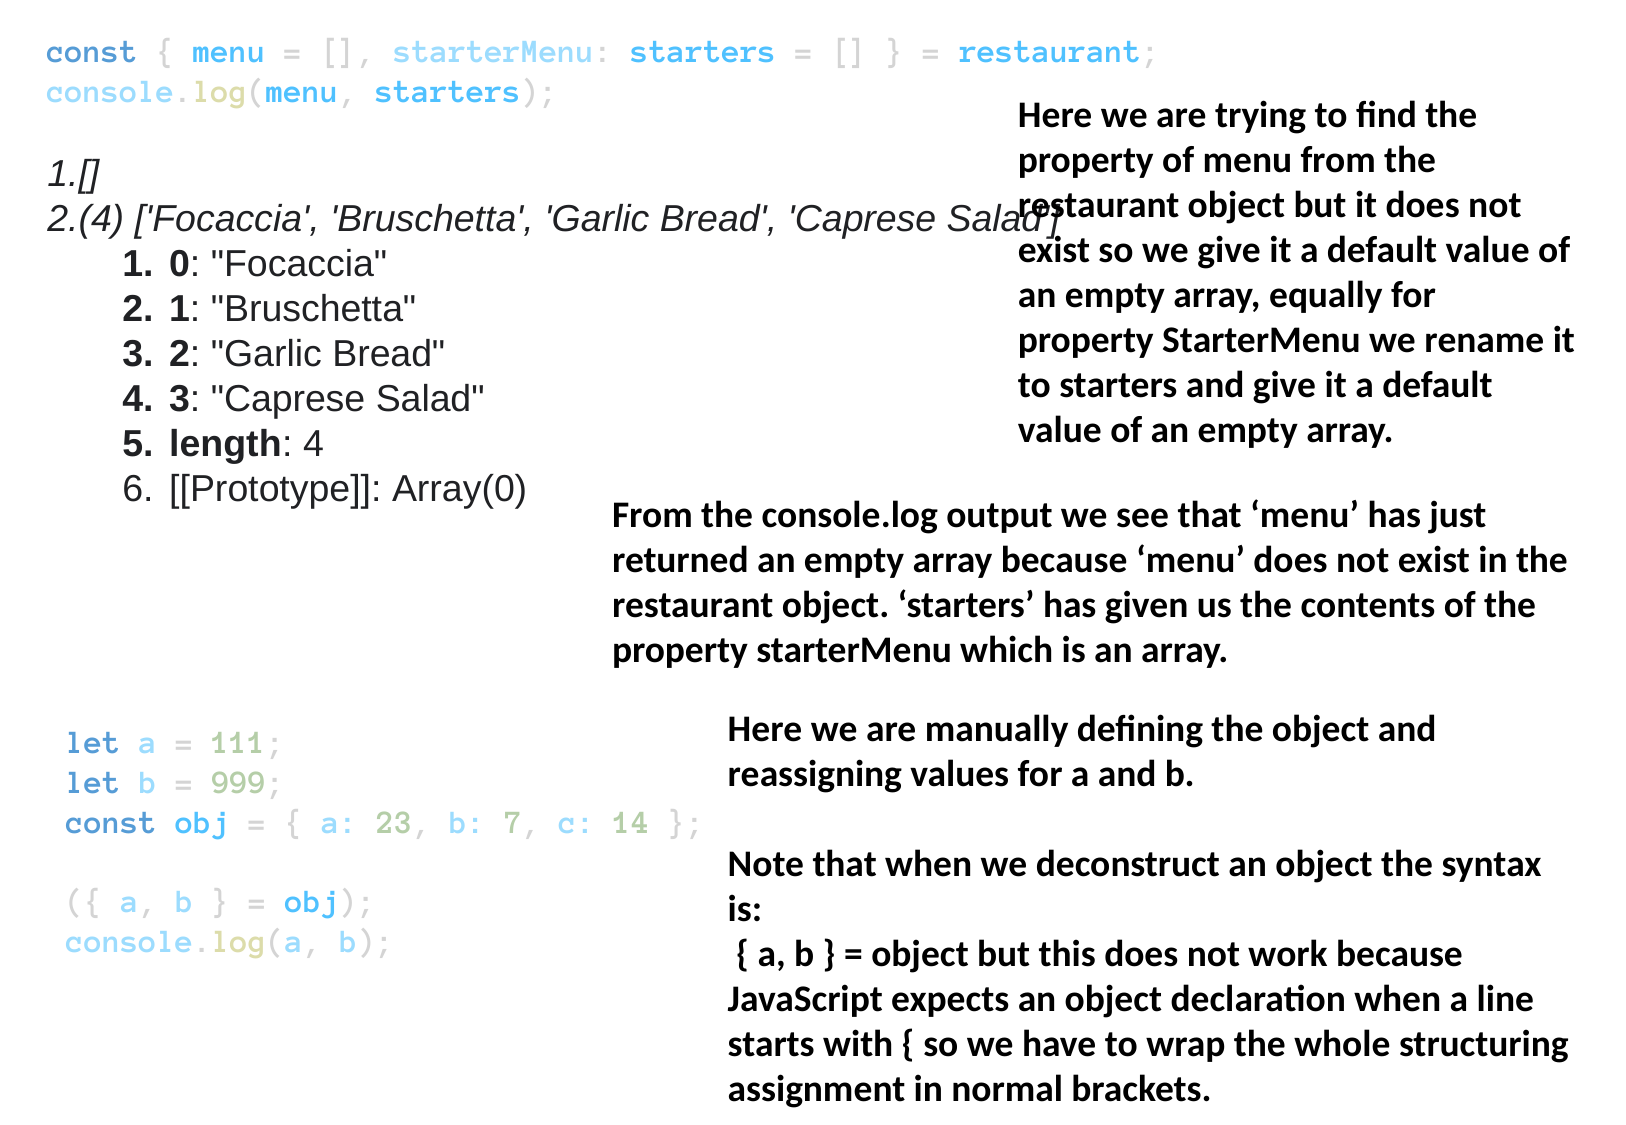

const { menu = [], starterMenu: starters = [] } = restaurant;
console.log(menu, starters);

[]
(4) ['Focaccia', 'Bruschetta', 'Garlic Bread', 'Caprese Salad']
0: "Focaccia"
1: "Bruschetta"
2: "Garlic Bread"
3: "Caprese Salad"
length: 4
[[Prototype]]: Array(0)
Here we are trying to find the property of menu from the restaurant object but it does not exist so we give it a default value of an empty array, equally for property StarterMenu we rename it to starters and give it a default value of an empty array.
From the console.log output we see that ‘menu’ has just returned an empty array because ‘menu’ does not exist in the restaurant object. ‘starters’ has given us the contents of the property starterMenu which is an array.
Here we are manually defining the object and reassigning values for a and b.

Note that when we deconstruct an object the syntax is:
 { a, b } = object but this does not work because JavaScript expects an object declaration when a line starts with { so we have to wrap the whole structuring assignment in normal brackets.
let a = 111;
let b = 999;
const obj = { a: 23, b: 7, c: 14 };
({ a, b } = obj);
console.log(a, b);